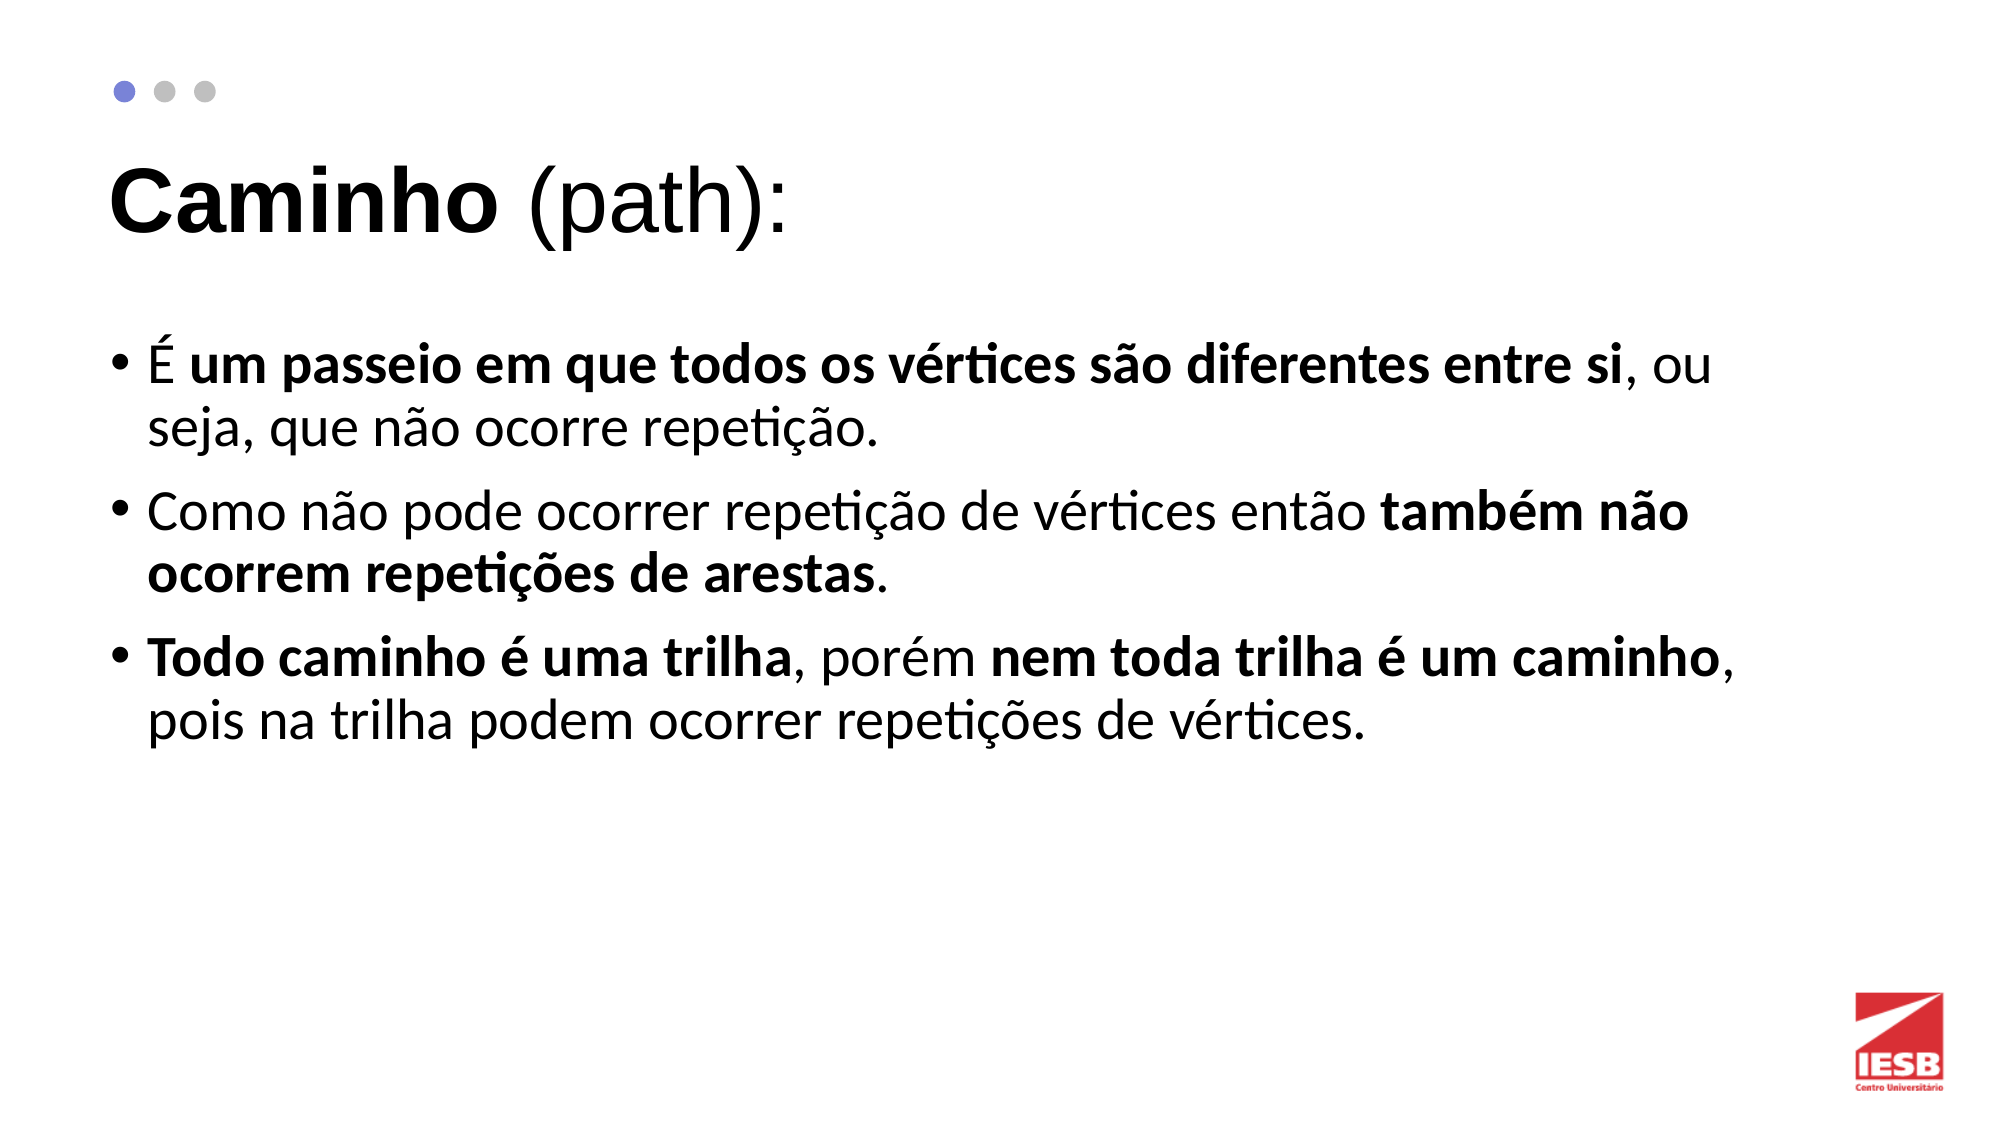

# Caminho (path):
É um passeio em que todos os vértices são diferentes entre si, ou seja, que não ocorre repetição.
Como não pode ocorrer repetição de vértices então também não ocorrem repetições de arestas.
Todo caminho é uma trilha, porém nem toda trilha é um caminho, pois na trilha podem ocorrer repetições de vértices.